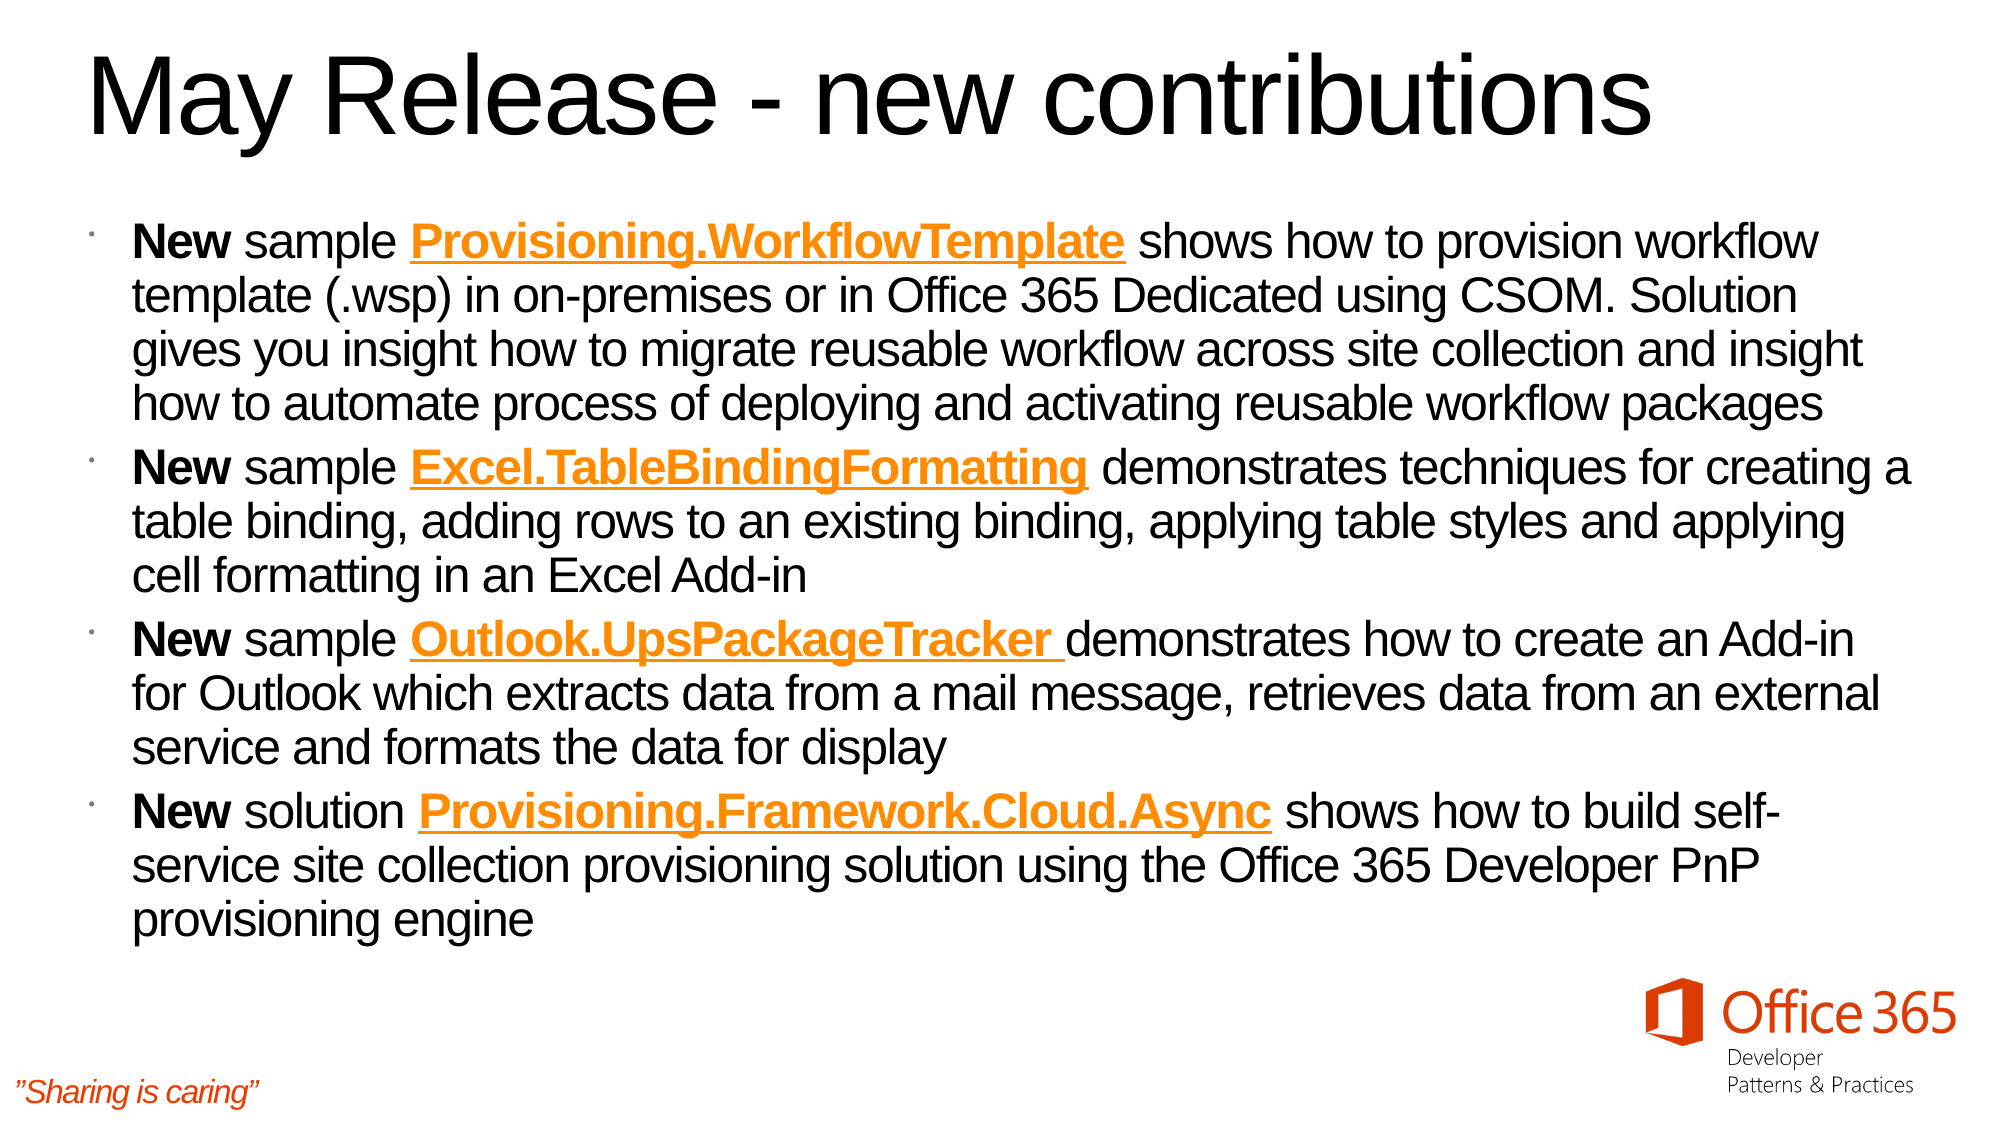

# May Release - new contributions
New sample Provisioning.WorkflowTemplate shows how to provision workflow template (.wsp) in on-premises or in Office 365 Dedicated using CSOM. Solution gives you insight how to migrate reusable workflow across site collection and insight how to automate process of deploying and activating reusable workflow packages
New sample Excel.TableBindingFormatting demonstrates techniques for creating a table binding, adding rows to an existing binding, applying table styles and applying cell formatting in an Excel Add-in
New sample Outlook.UpsPackageTracker demonstrates how to create an Add-in for Outlook which extracts data from a mail message, retrieves data from an external service and formats the data for display
New solution Provisioning.Framework.Cloud.Async shows how to build self-service site collection provisioning solution using the Office 365 Developer PnP provisioning engine